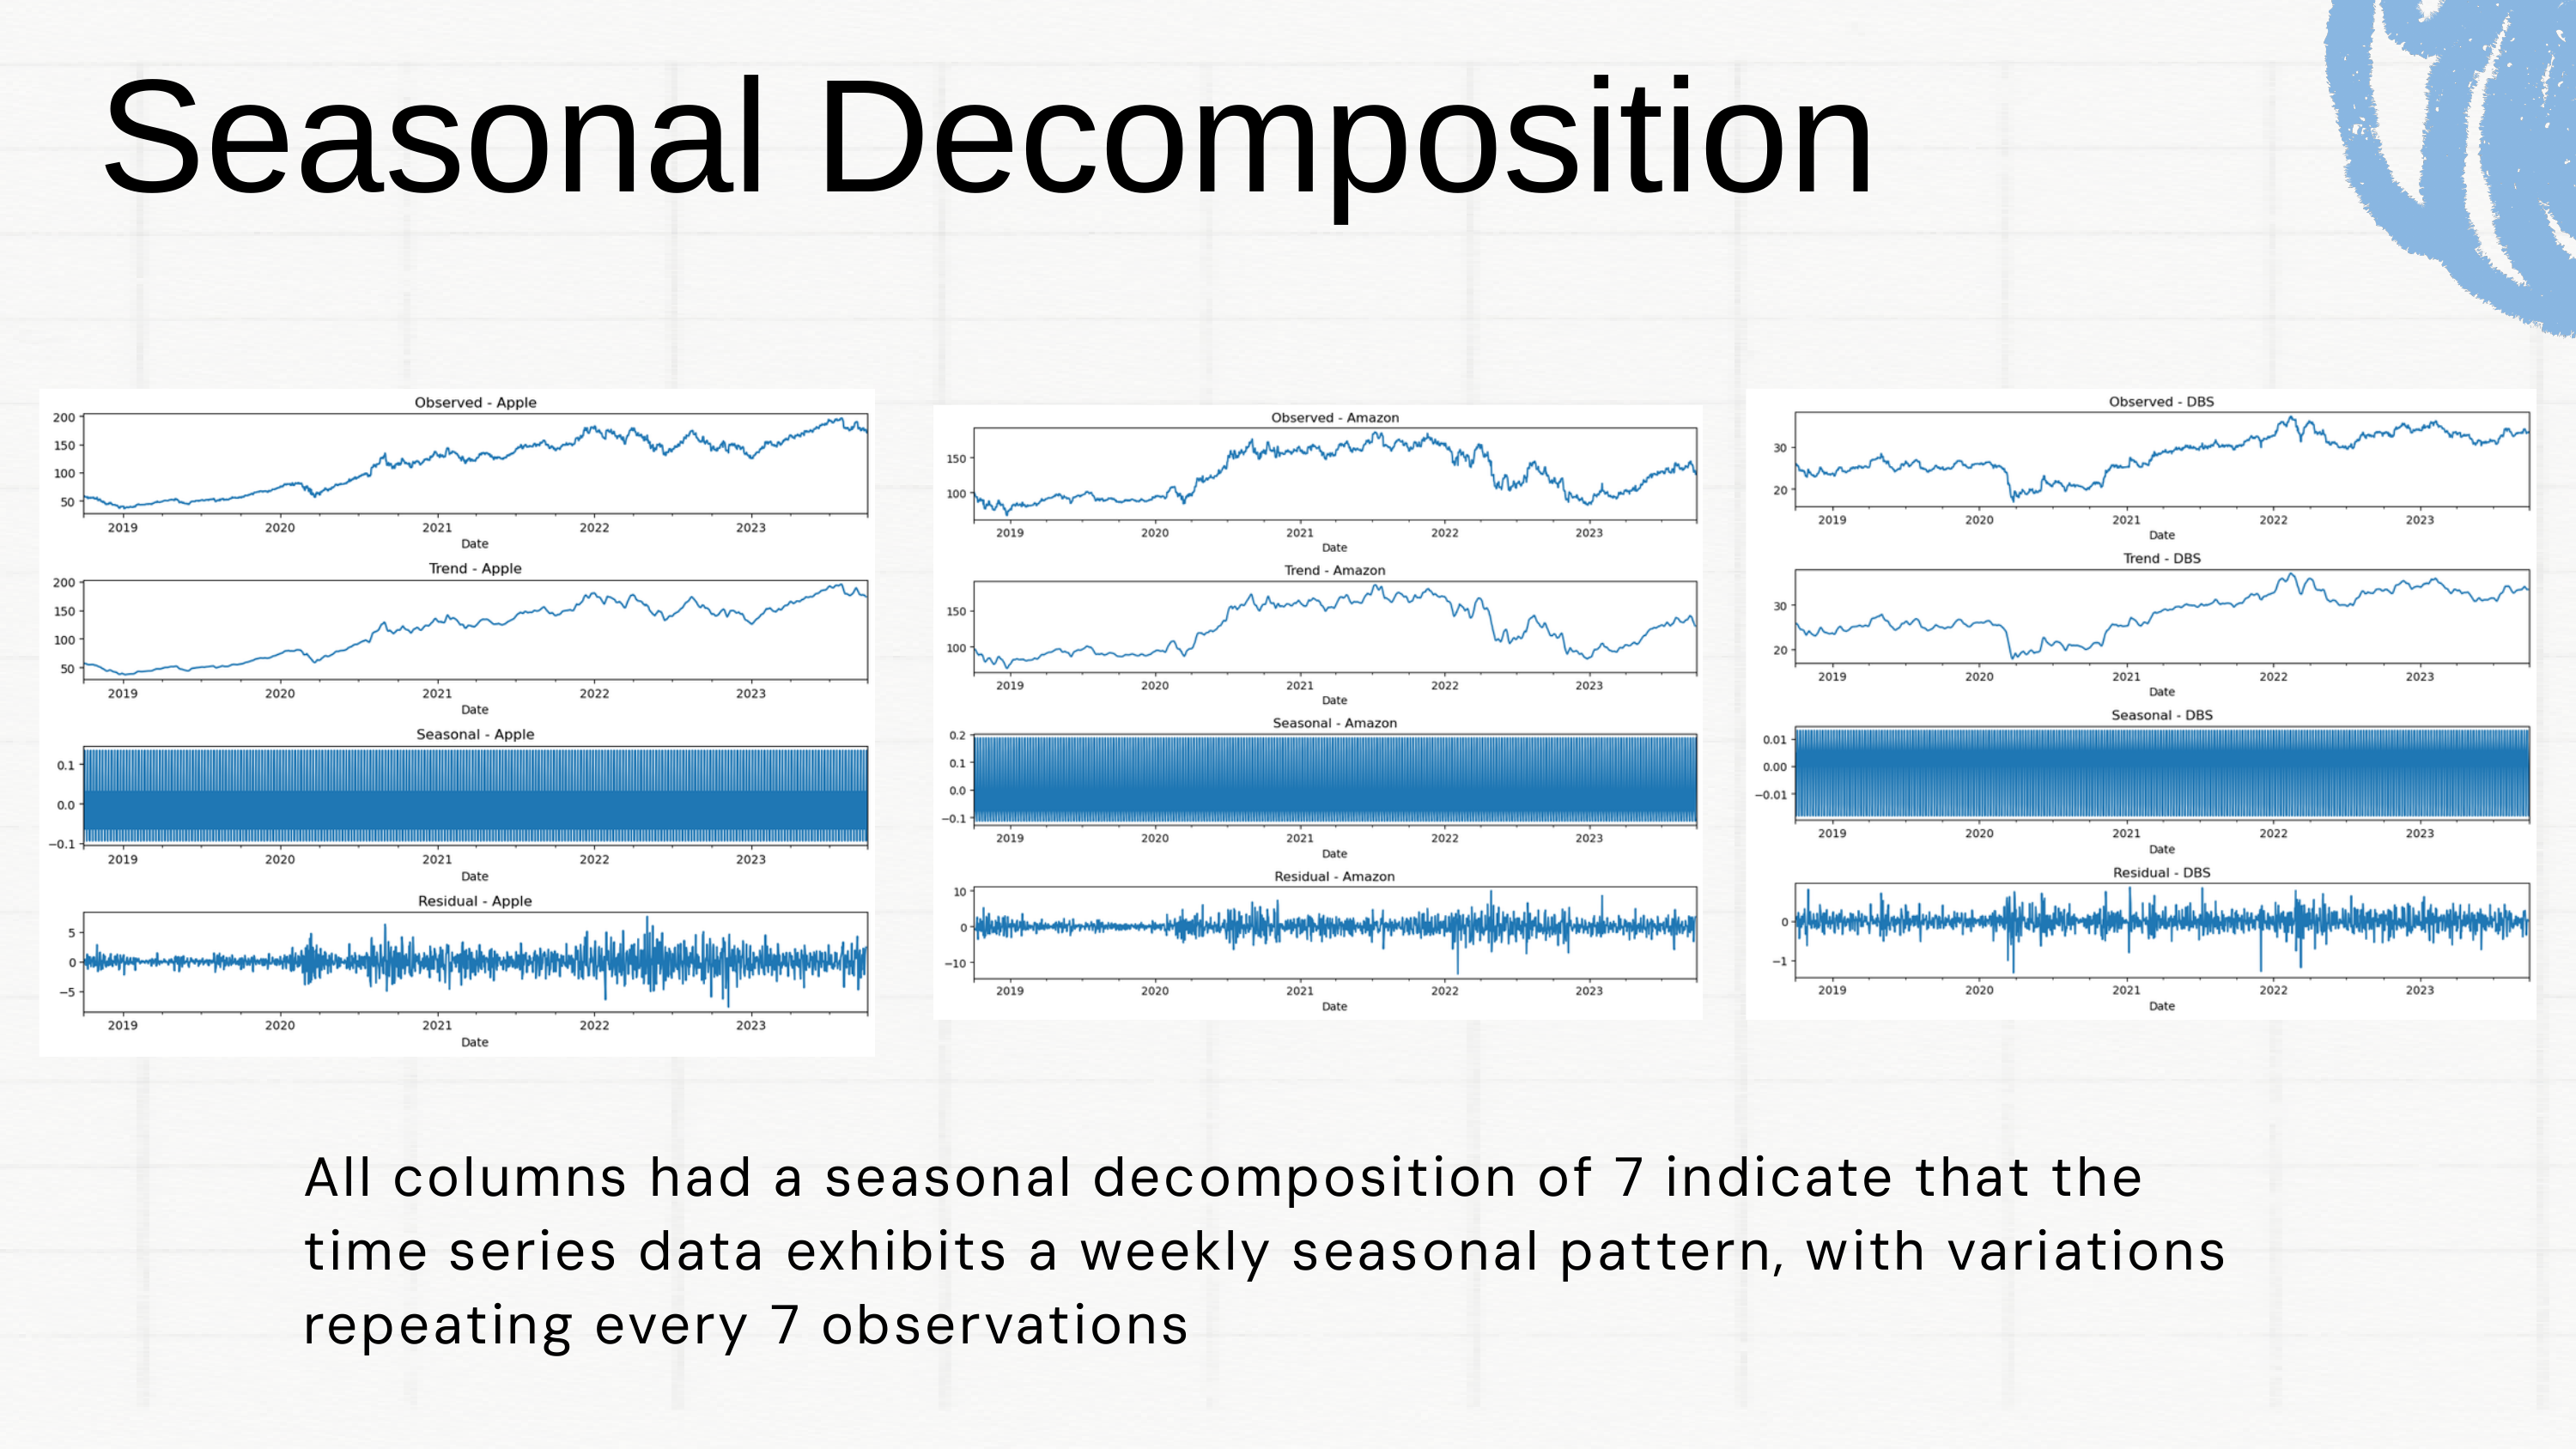

Seasonal Decomposition

All columns had a seasonal decomposition of 7 indicate that the time series data exhibits a weekly seasonal pattern, with variations repeating every 7 observations